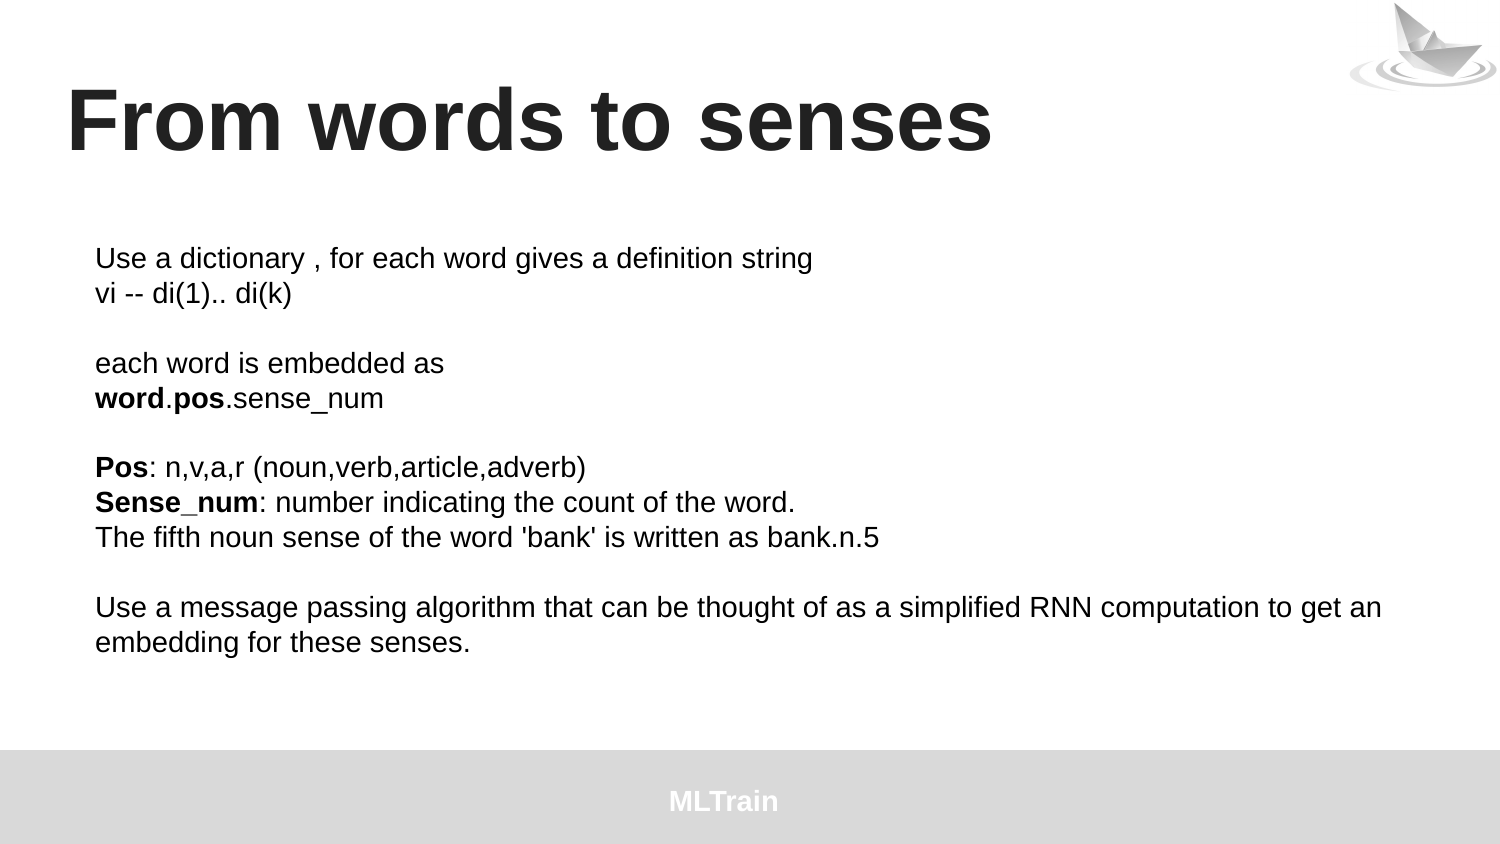

# From words to senses
Use a dictionary , for each word gives a definition string
vi -- di(1).. di(k)

each word is embedded as
word.pos.sense_num

Pos: n,v,a,r (noun,verb,article,adverb)
Sense_num: number indicating the count of the word.
The fifth noun sense of the word 'bank' is written as bank.n.5

Use a message passing algorithm that can be thought of as a simplified RNN computation to get an embedding for these senses.